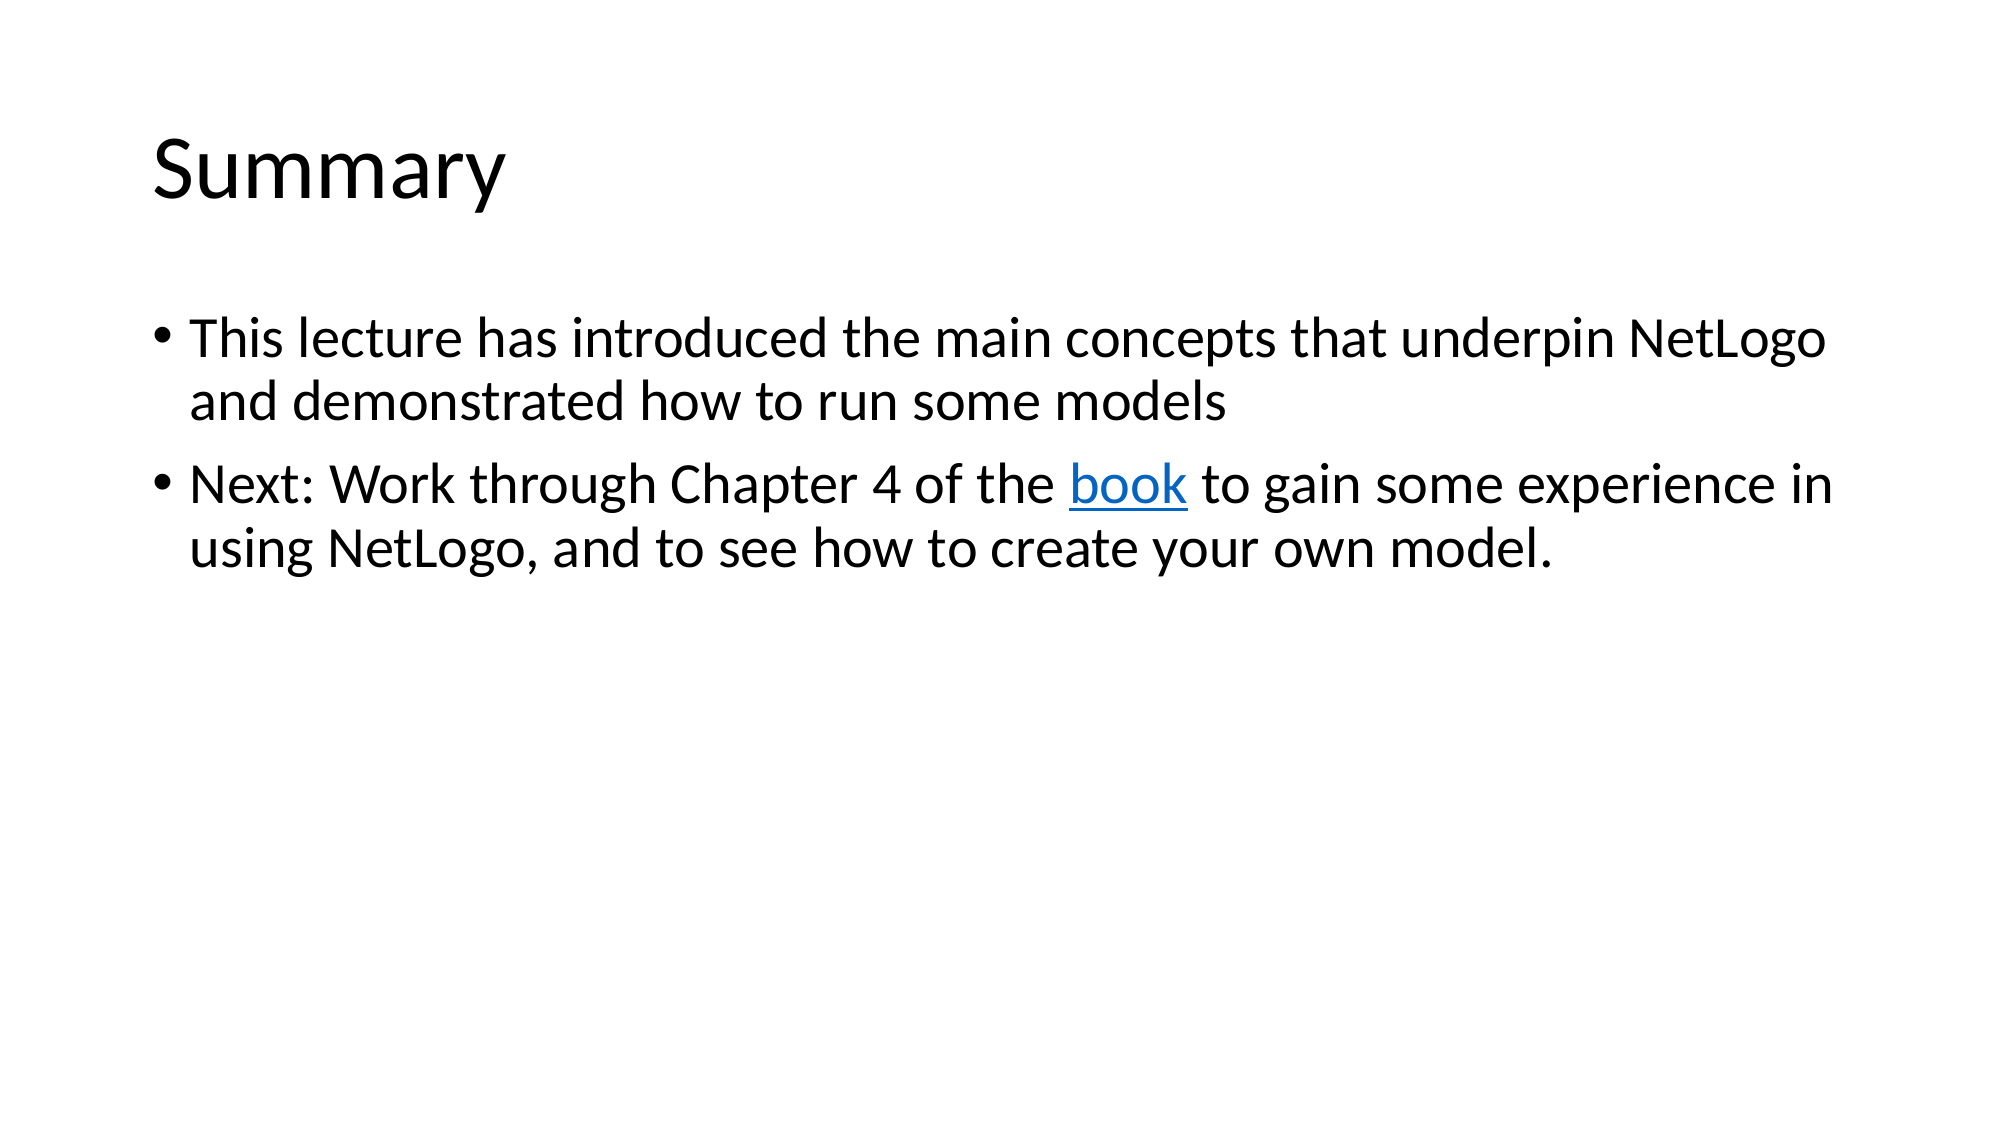

# Summary
This lecture has introduced the main concepts that underpin NetLogo and demonstrated how to run some models
Next: Work through Chapter 4 of the book to gain some experience in using NetLogo, and to see how to create your own model.